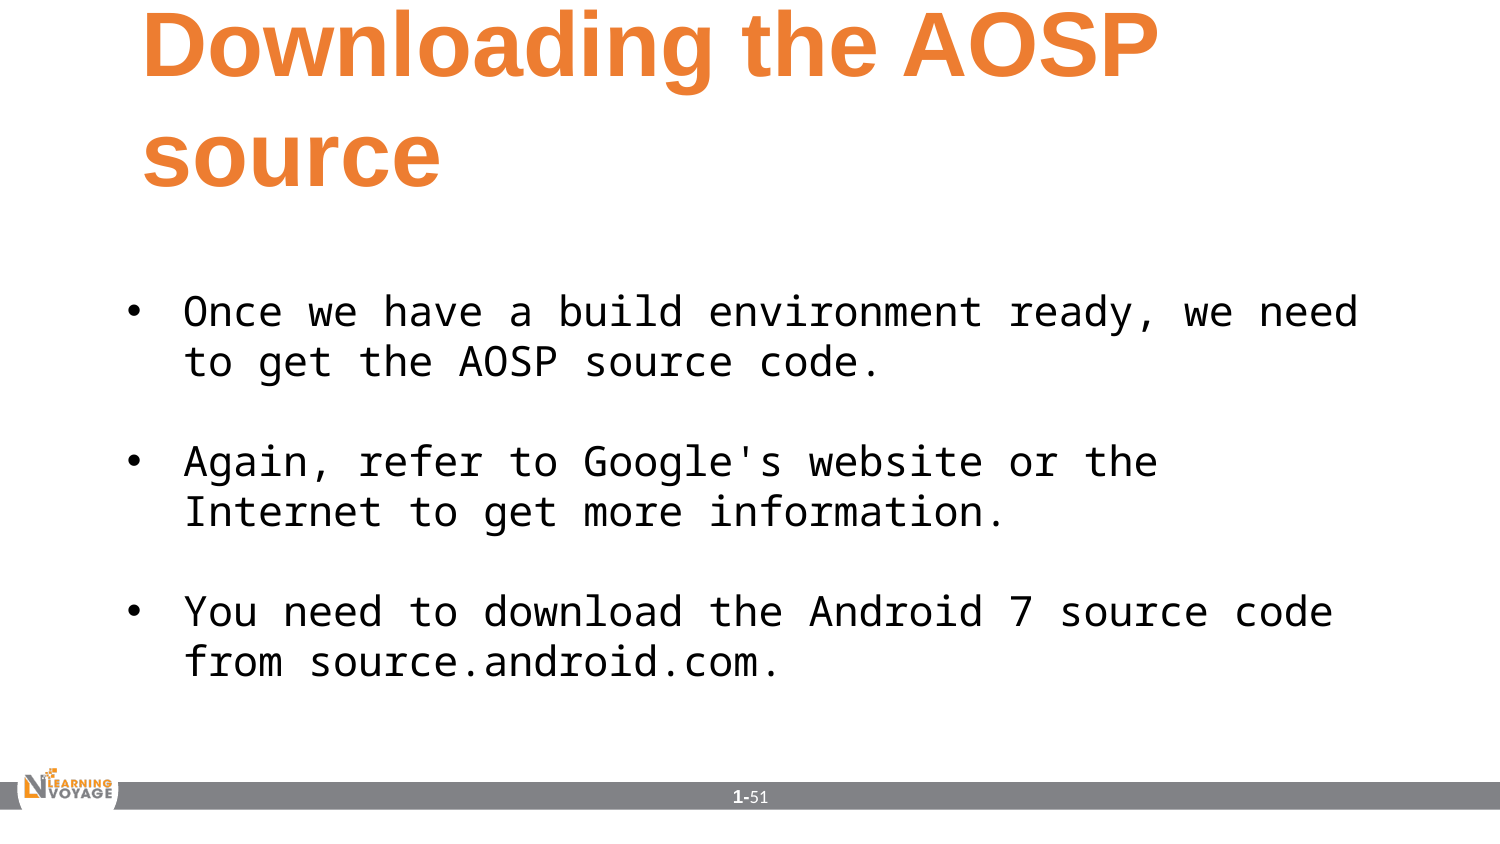

Downloading the AOSP source

Once we have a build environment ready, we need to get the AOSP source code.

Again, refer to Google's website or the Internet to get more information.

You need to download the Android 7 source code from source.android.com.
1-51